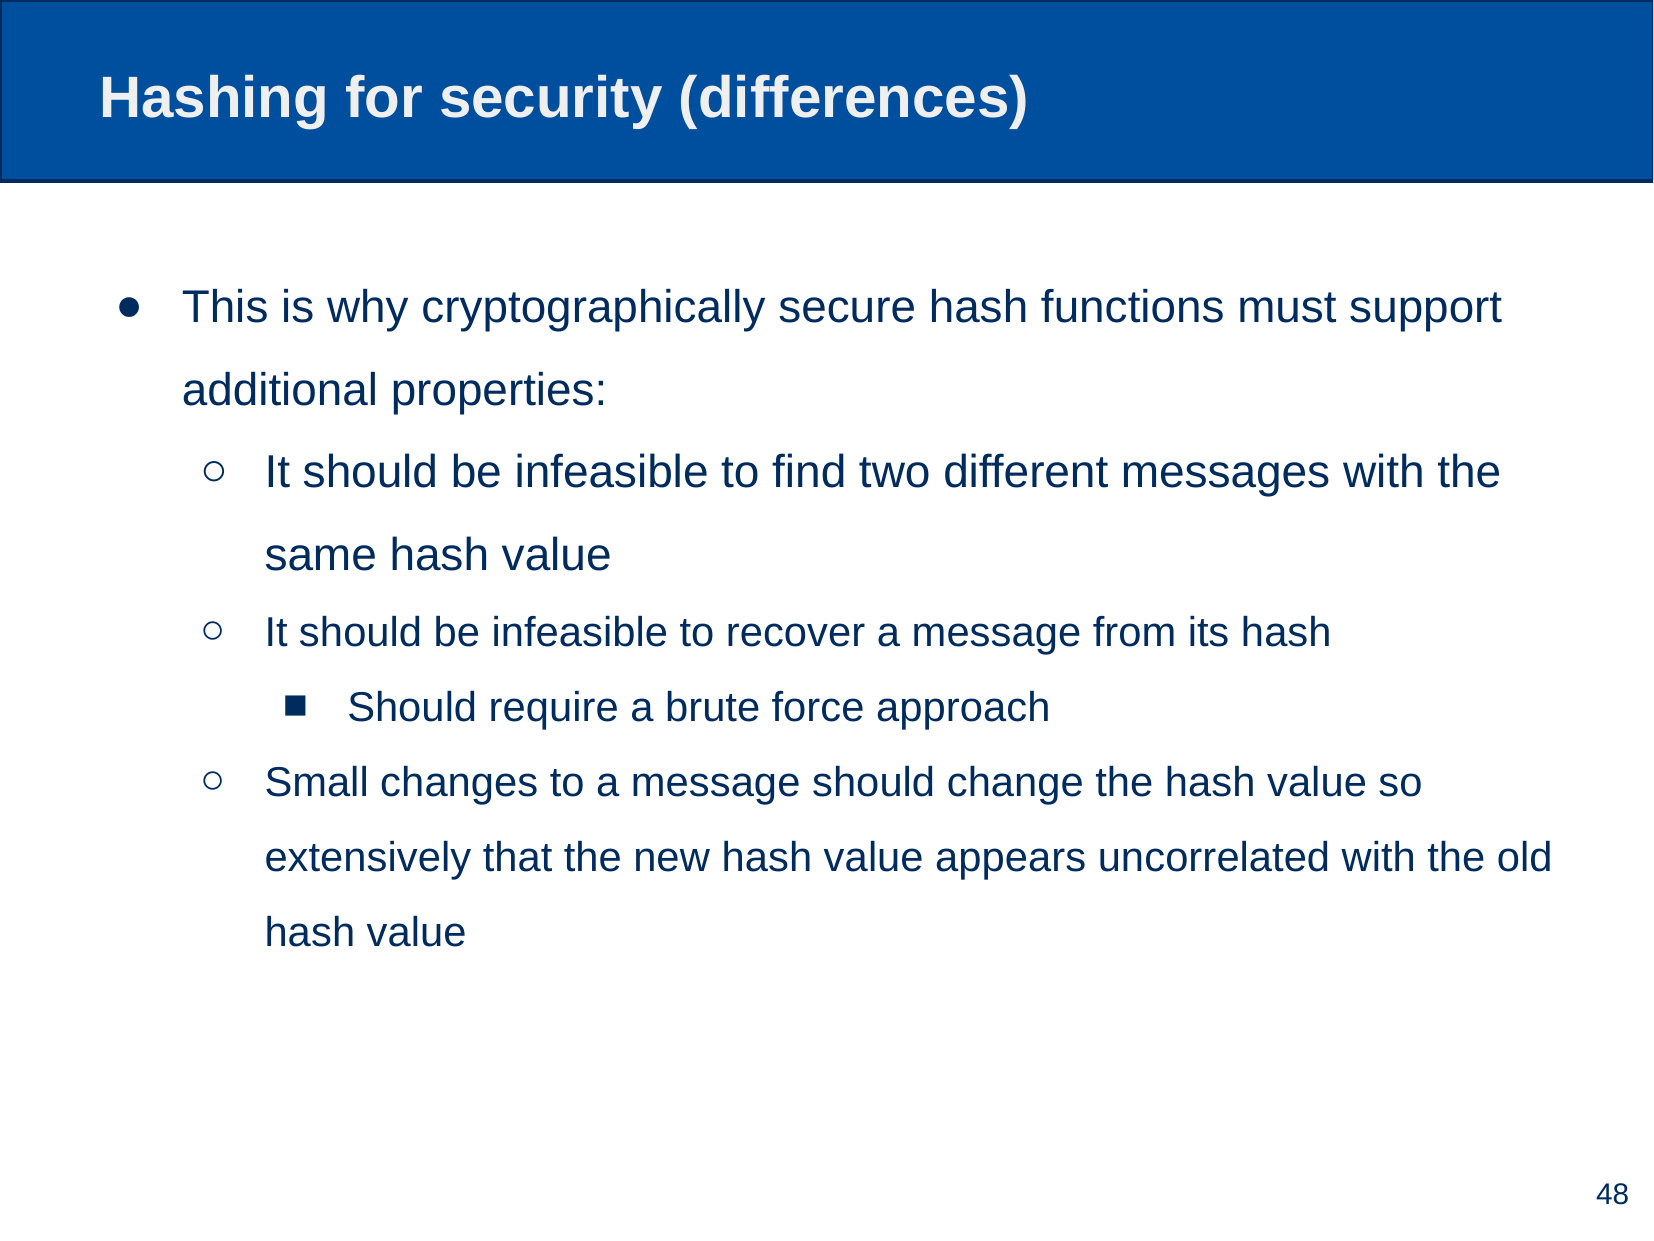

# Hashing for security (differences)
This is why cryptographically secure hash functions must support additional properties:
It should be infeasible to find two different messages with the same hash value
It should be infeasible to recover a message from its hash
Should require a brute force approach
Small changes to a message should change the hash value so extensively that the new hash value appears uncorrelated with the old hash value
48